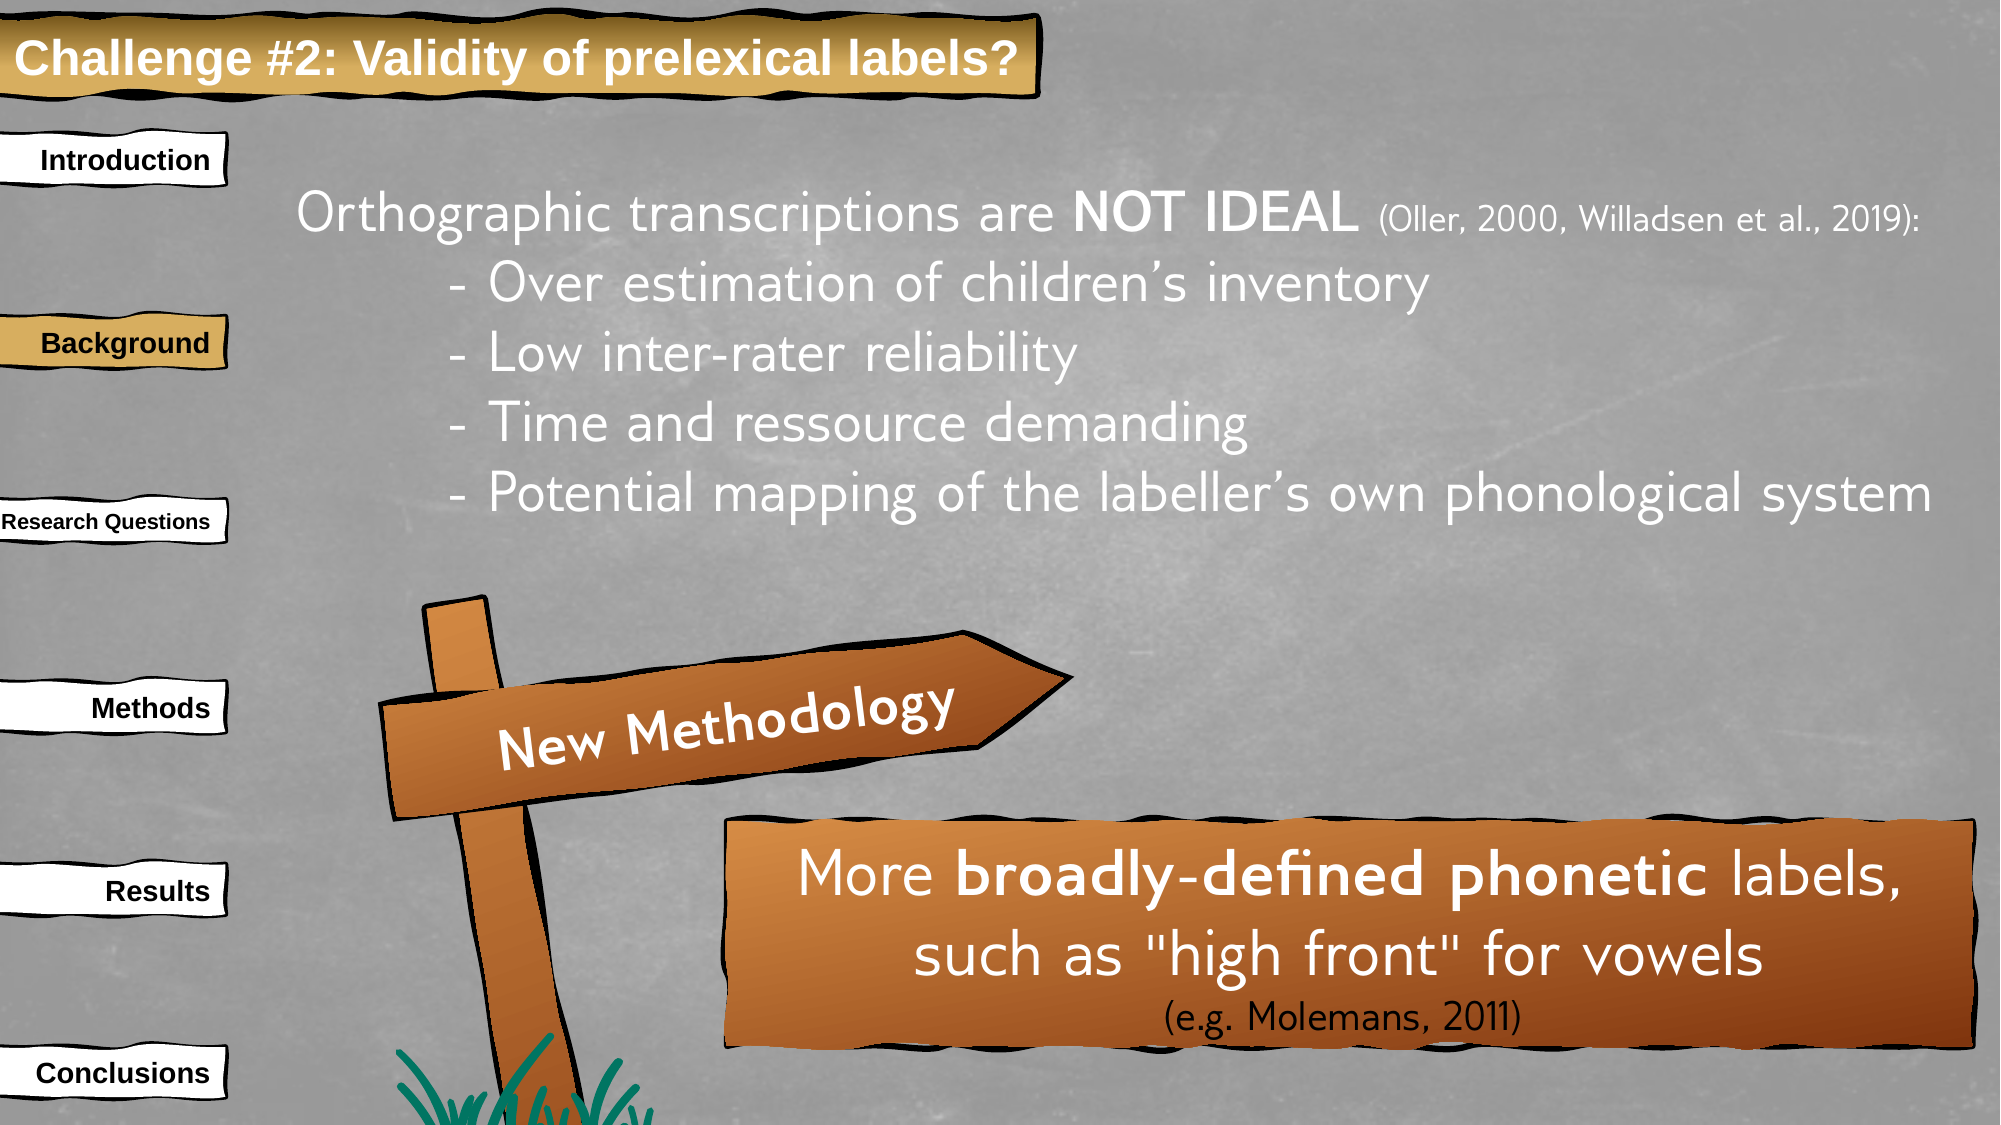

Challenge #2: Validity of prelexical labels?
Introduction
Orthographic transcriptions are NOT IDEAL (Oller, 2000, Willadsen et al., 2019):
	- Over estimation of children’s inventory
	- Low inter-rater reliability
	- Time and ressource demanding
	- Potential mapping of the labeller’s own phonological system

Background
Research Questions

New Methodology
Methods
More broadly-defined phonetic labels, such as "high front" for vowels
(e.g. Molemans, 2011)
Results

Conclusions